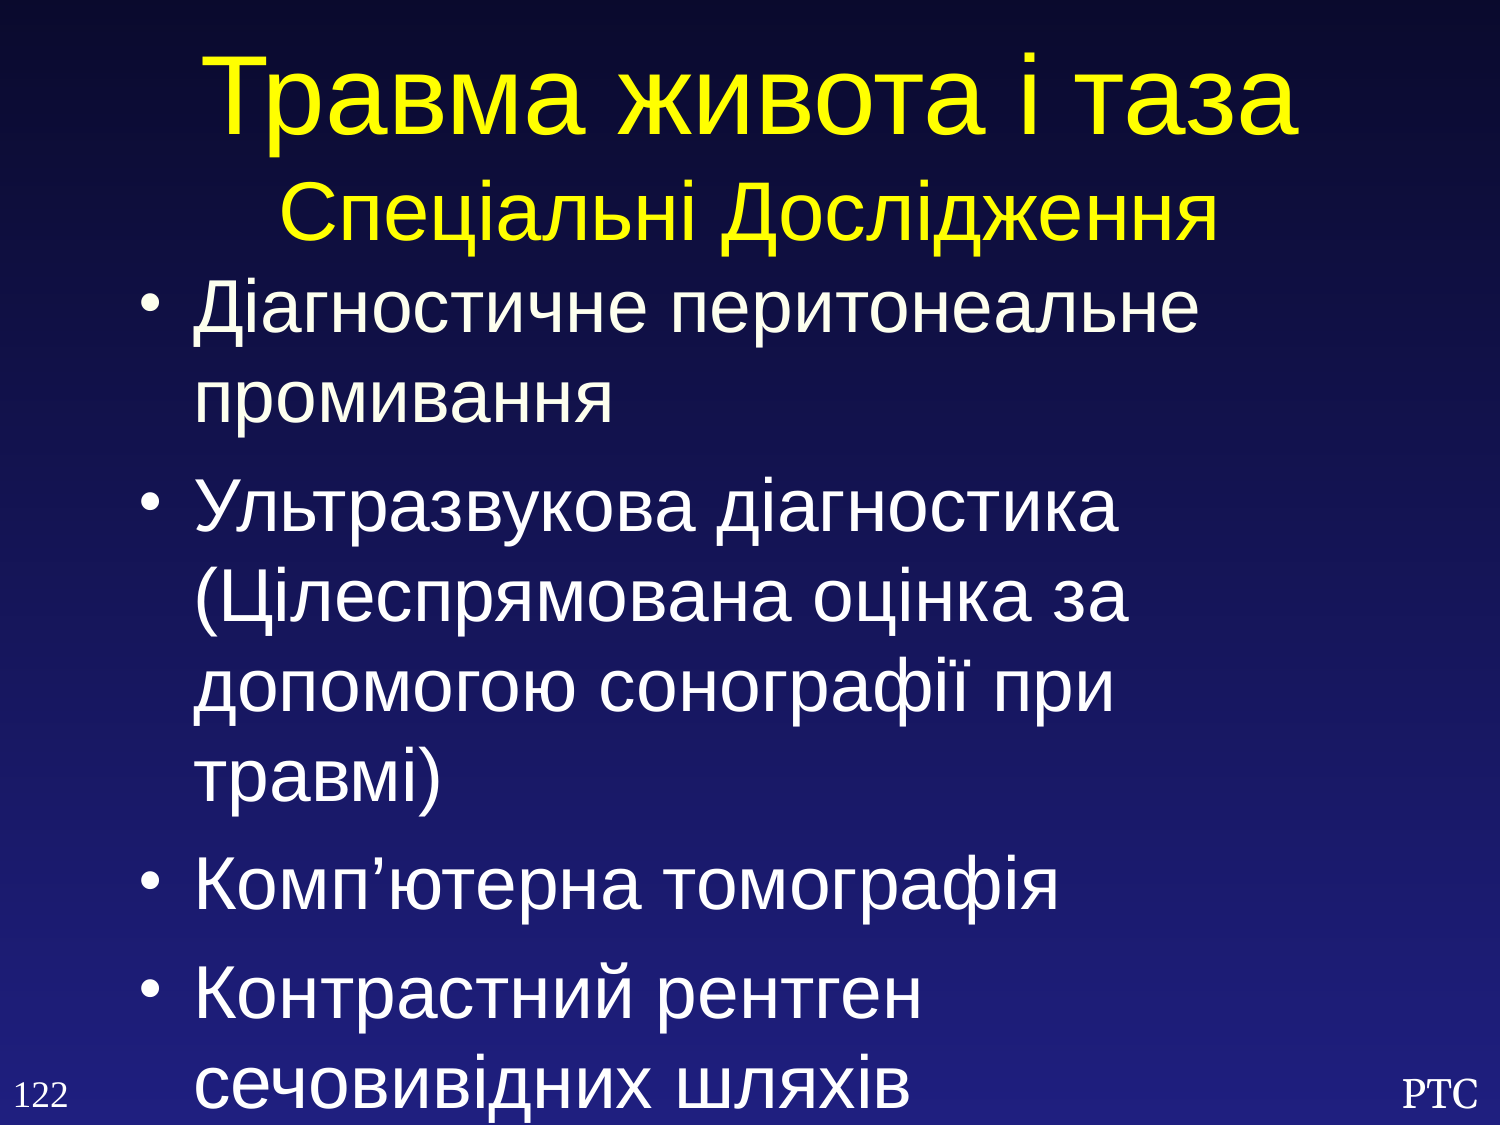

Травма живота і таза
Спеціальні Дослідження
Діагностичне перитонеальне промивання
Ультразвукова діагностика (Цілеспрямована оцінка за допомогою сонографії при травмі)
Комп’ютерна томографія
Контрастний рентген сечовивідних шляхів
122